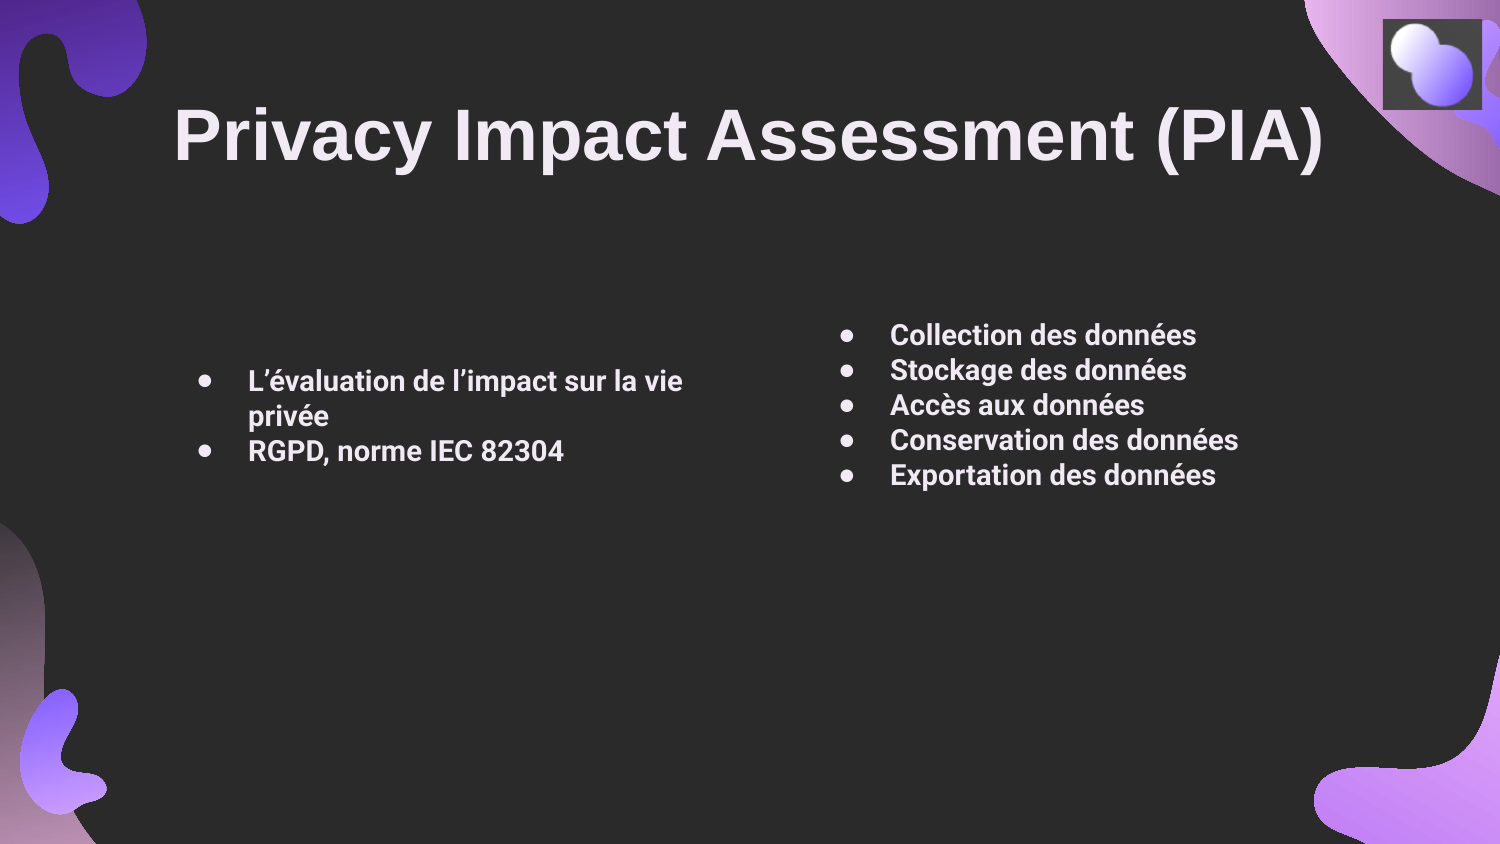

# Privacy Impact Assessment (PIA)
Collection des données
Stockage des données
Accès aux données
Conservation des données
Exportation des données

L’évaluation de l’impact sur la vie privée
RGPD, norme IEC 82304